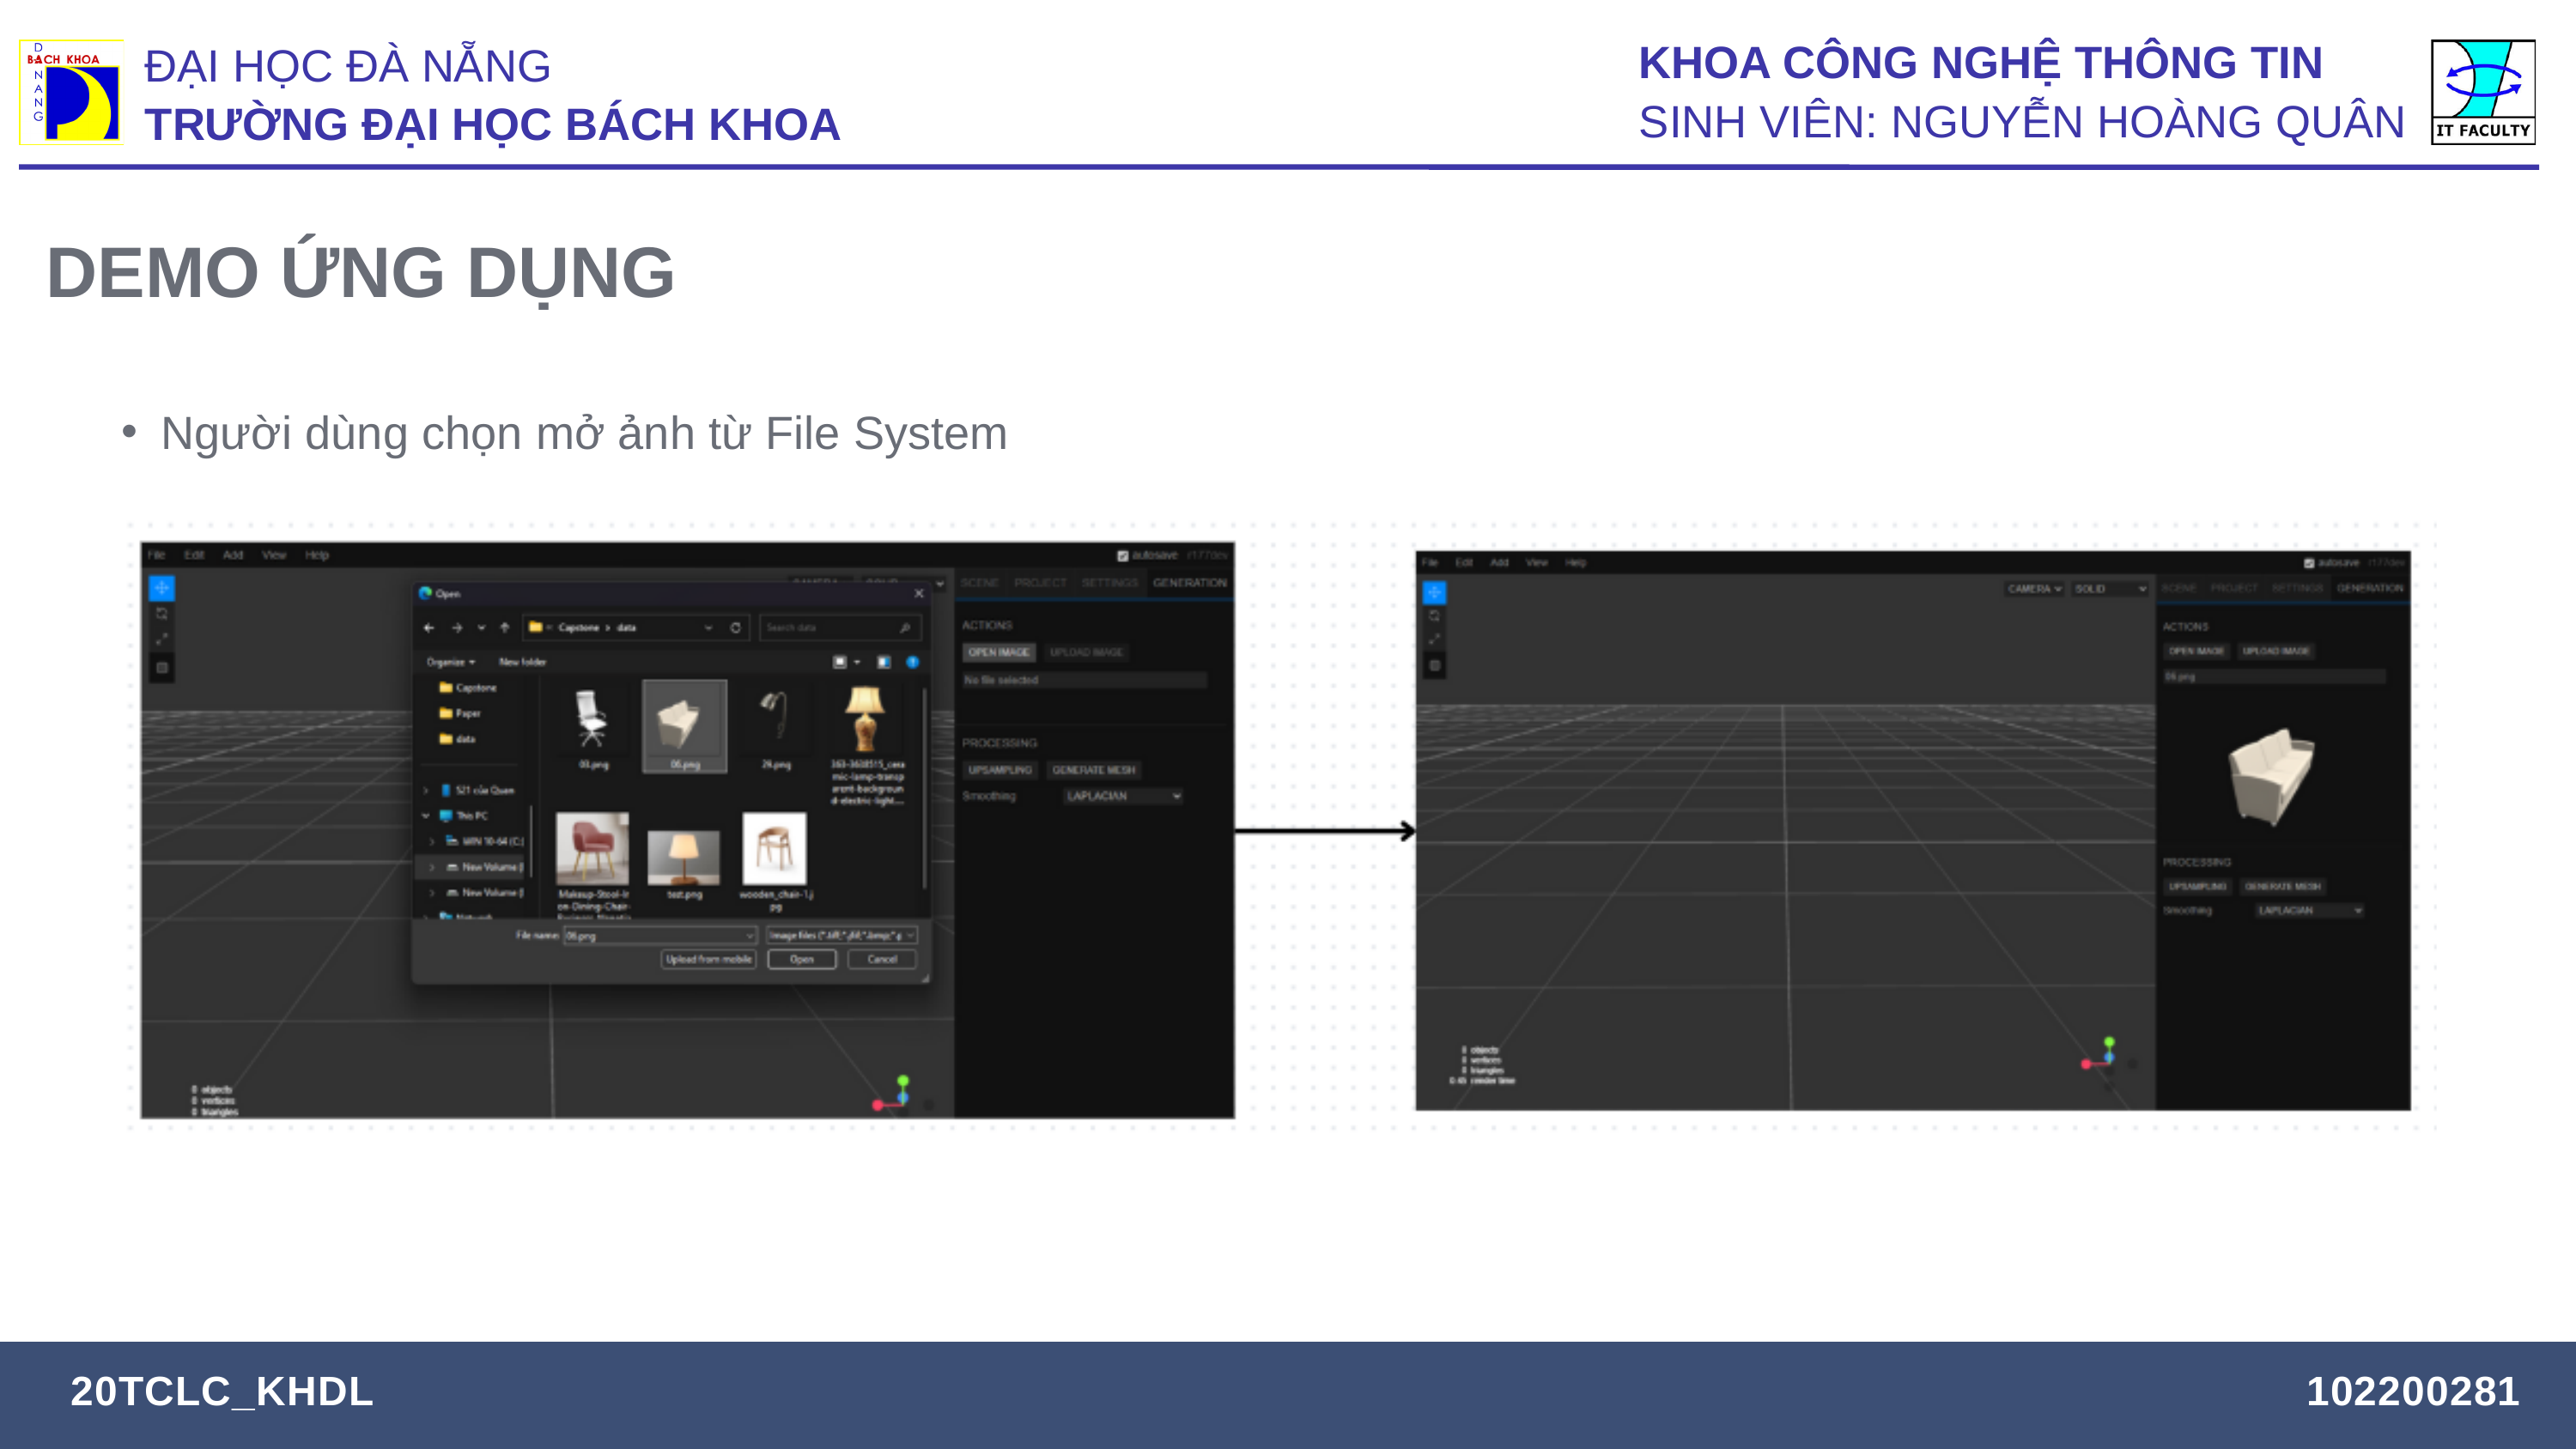

KHOA CÔNG NGHỆ THÔNG TIN
SINH VIÊN: NGUYỄN HOÀNG QUÂN
ĐẠI HỌC ĐÀ NẴNG
TRƯỜNG ĐẠI HỌC BÁCH KHOA

DEMO ỨNG DỤNG
Người dùng chọn mở ảnh từ File System

MAJOR: INTERIOR DESIGN

20TCLC_KHDL
102200281